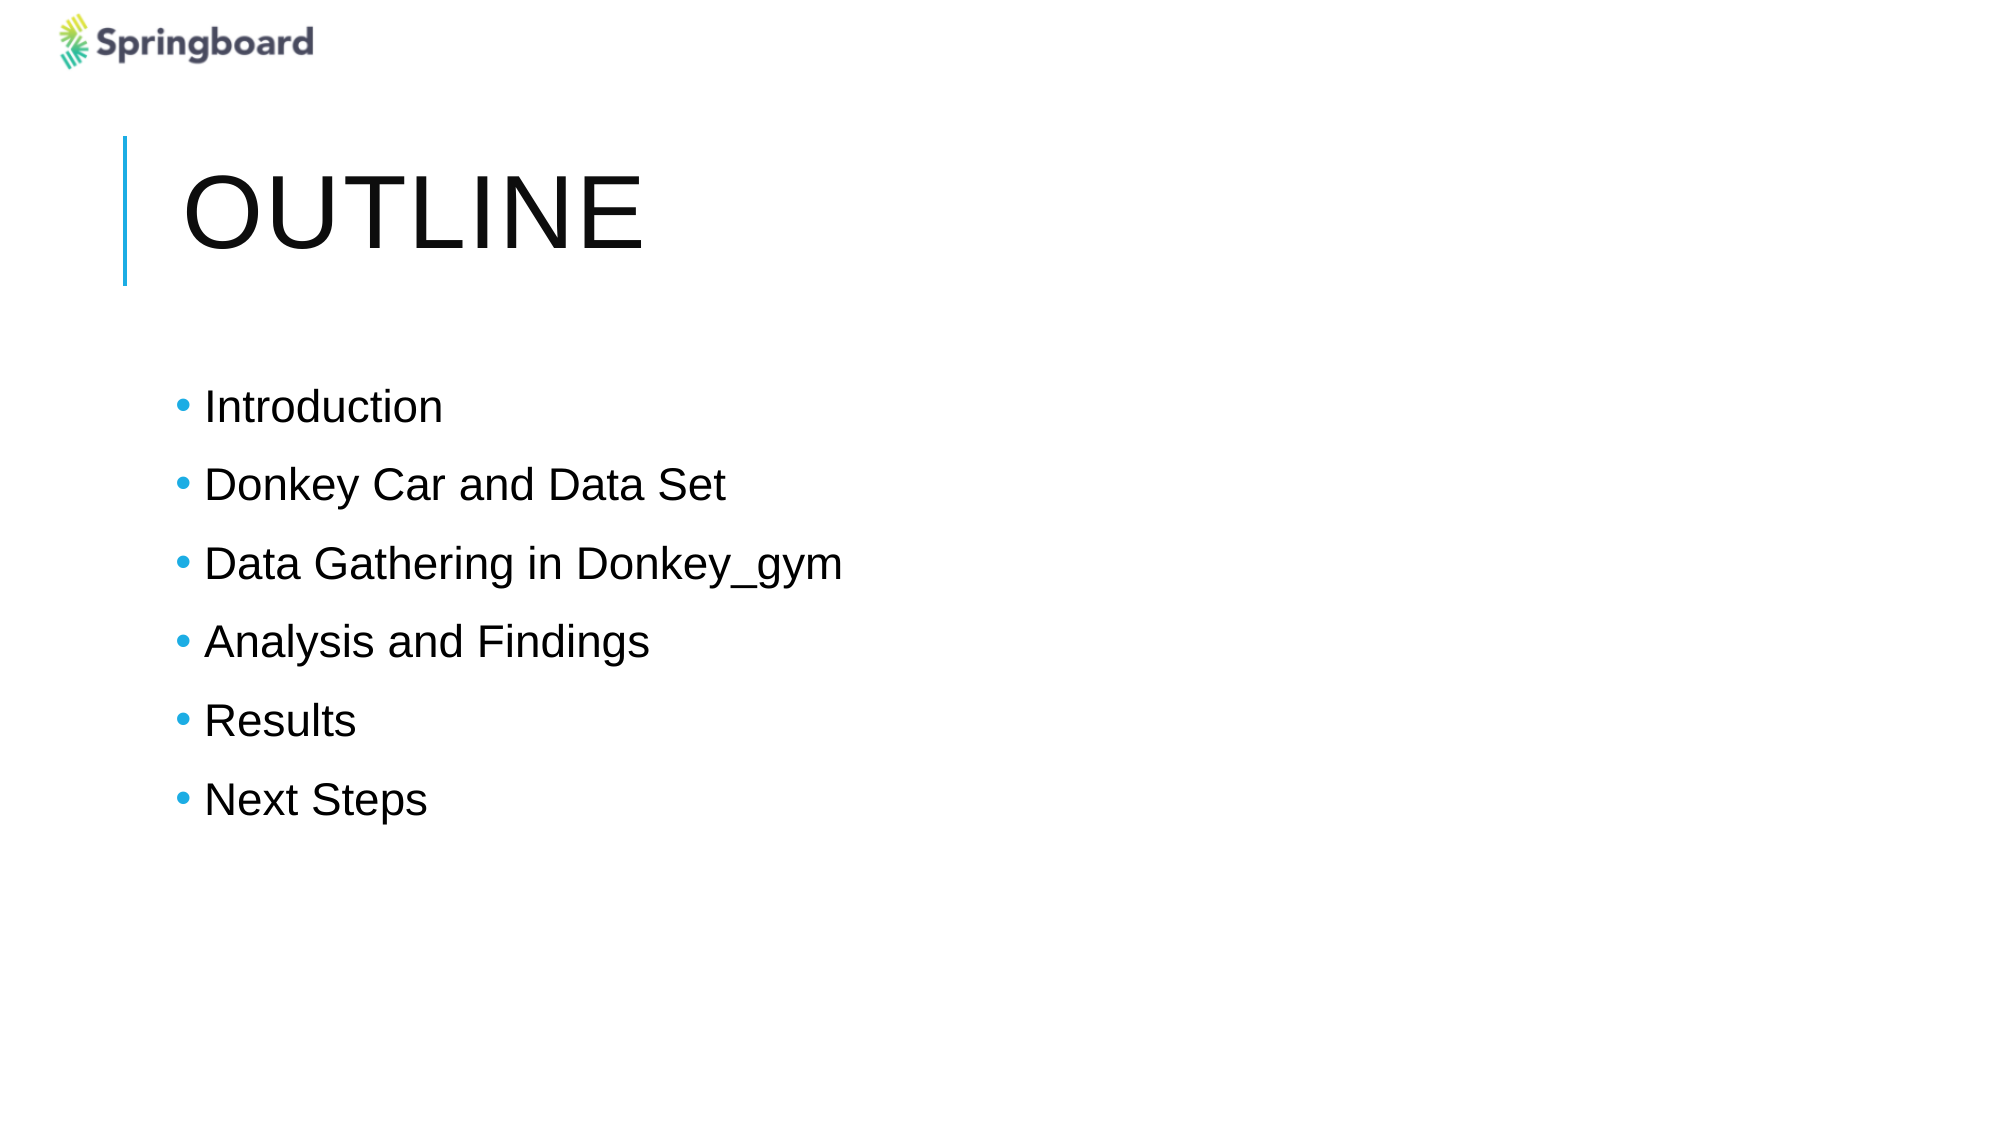

# Outline
 Introduction
 Donkey Car and Data Set
 Data Gathering in Donkey_gym
 Analysis and Findings
 Results
 Next Steps